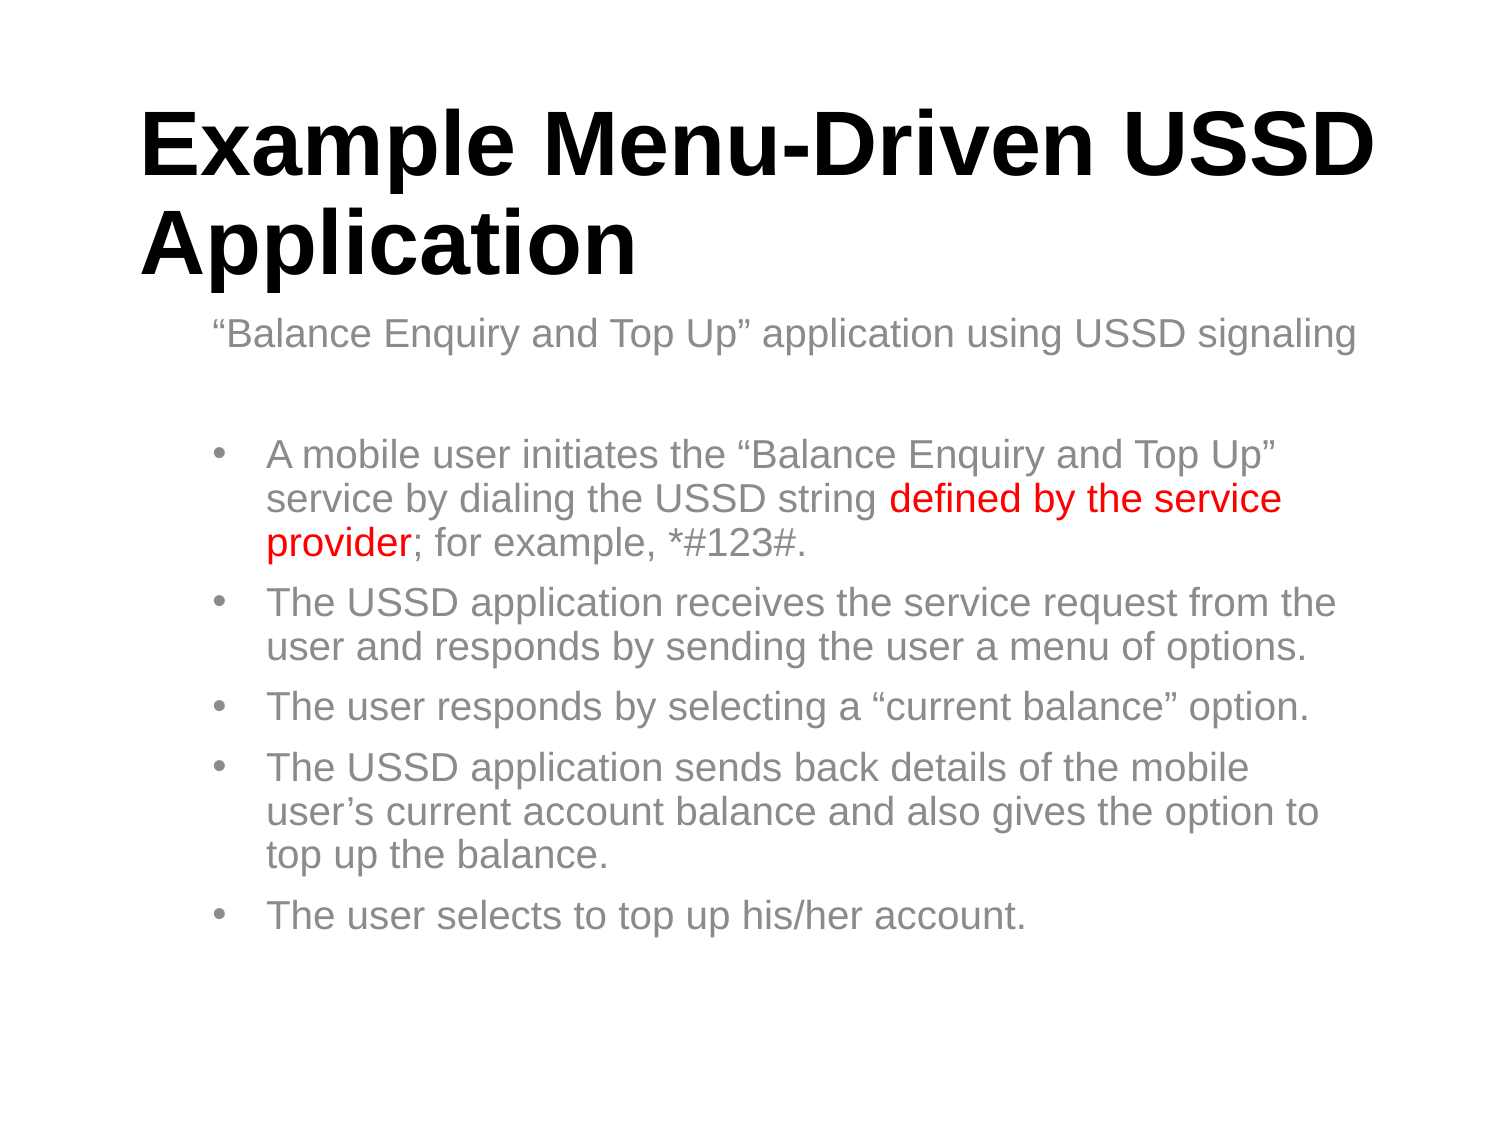

# Example Menu-Driven USSD Application
“Balance Enquiry and Top Up” application using USSD signaling

A mobile user initiates the “Balance Enquiry and Top Up” service by dialing the USSD string defined by the service provider; for example, *#123#.
The USSD application receives the service request from the user and responds by sending the user a menu of options.
The user responds by selecting a “current balance” option.
The USSD application sends back details of the mobile user’s current account balance and also gives the option to top up the balance.
The user selects to top up his/her account.